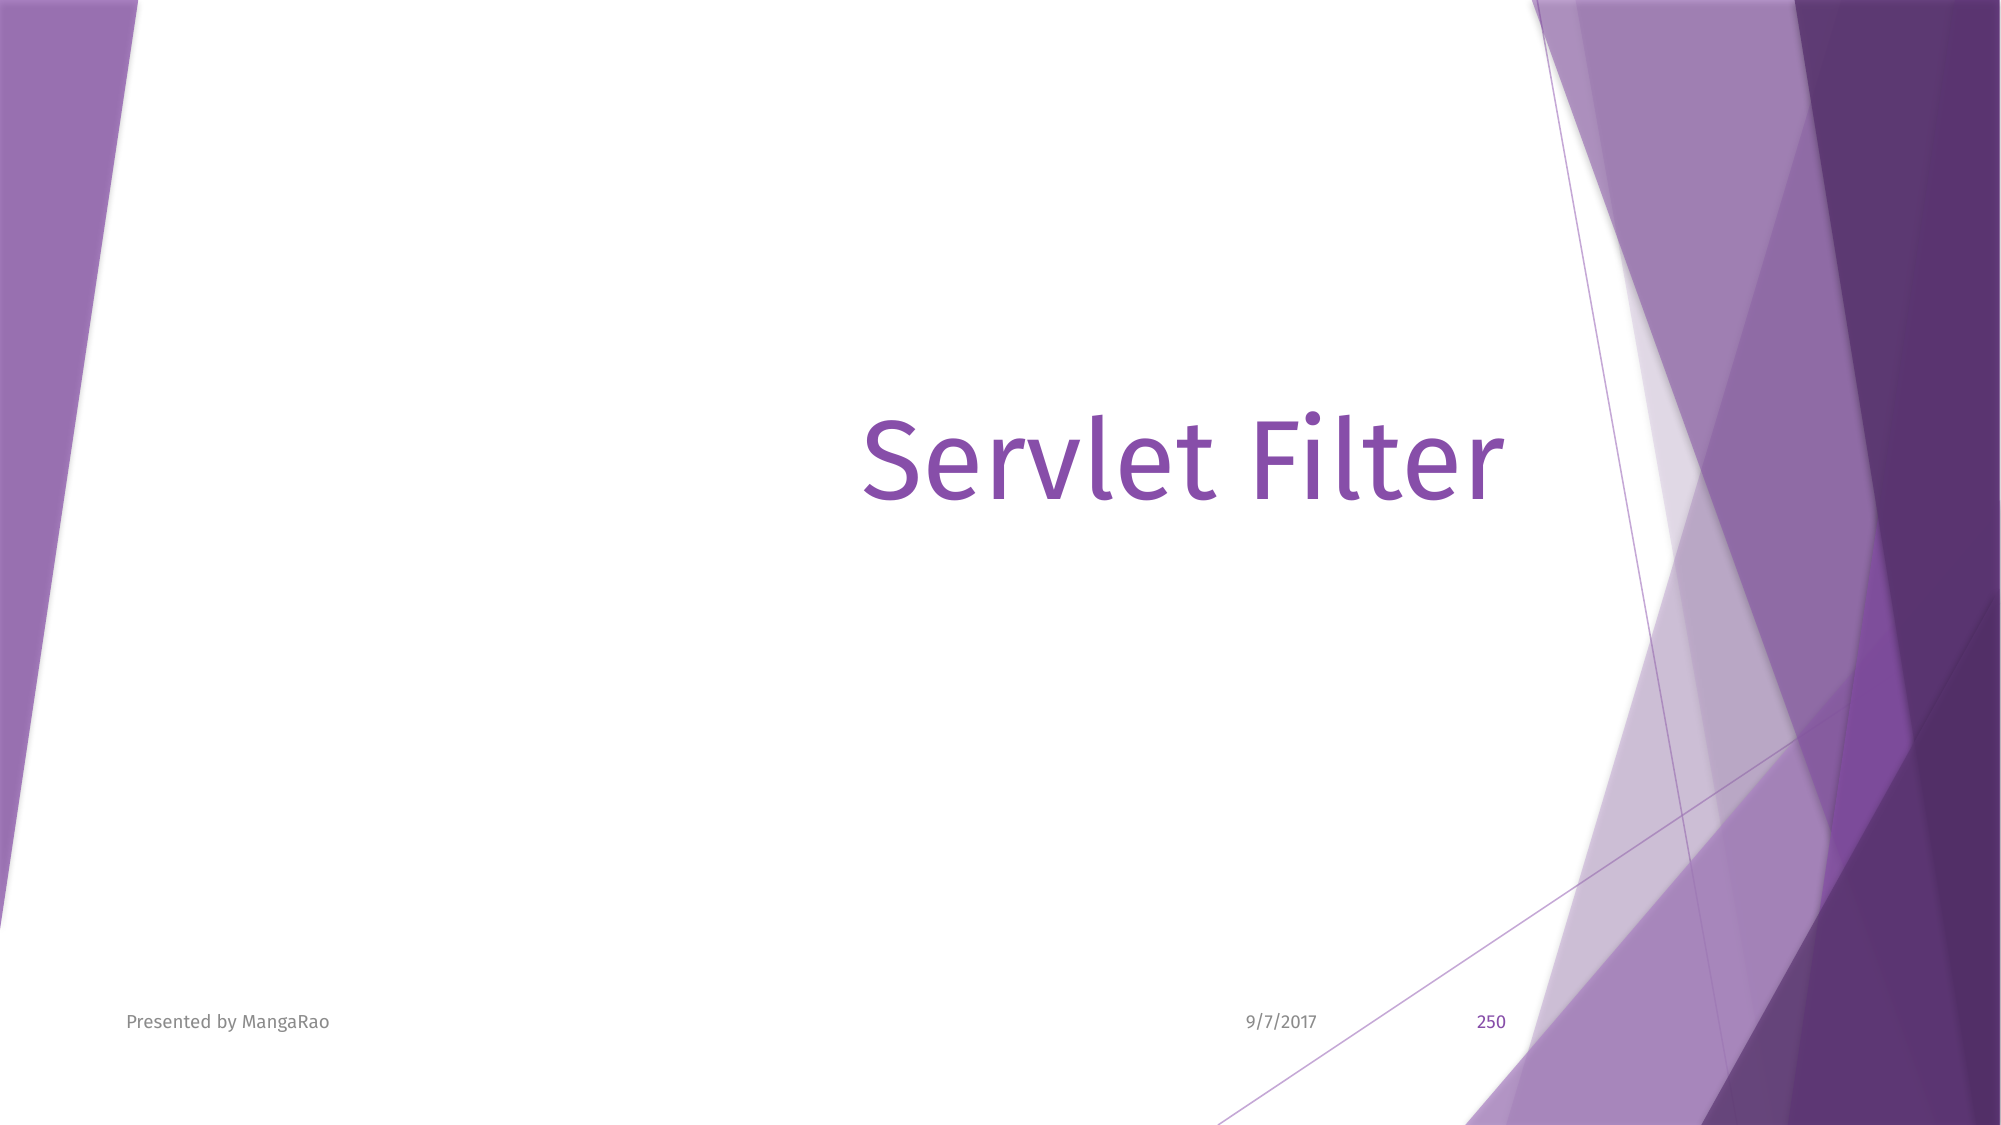

# Servlet Filter

Presented by MangaRao
9/7/2017
250